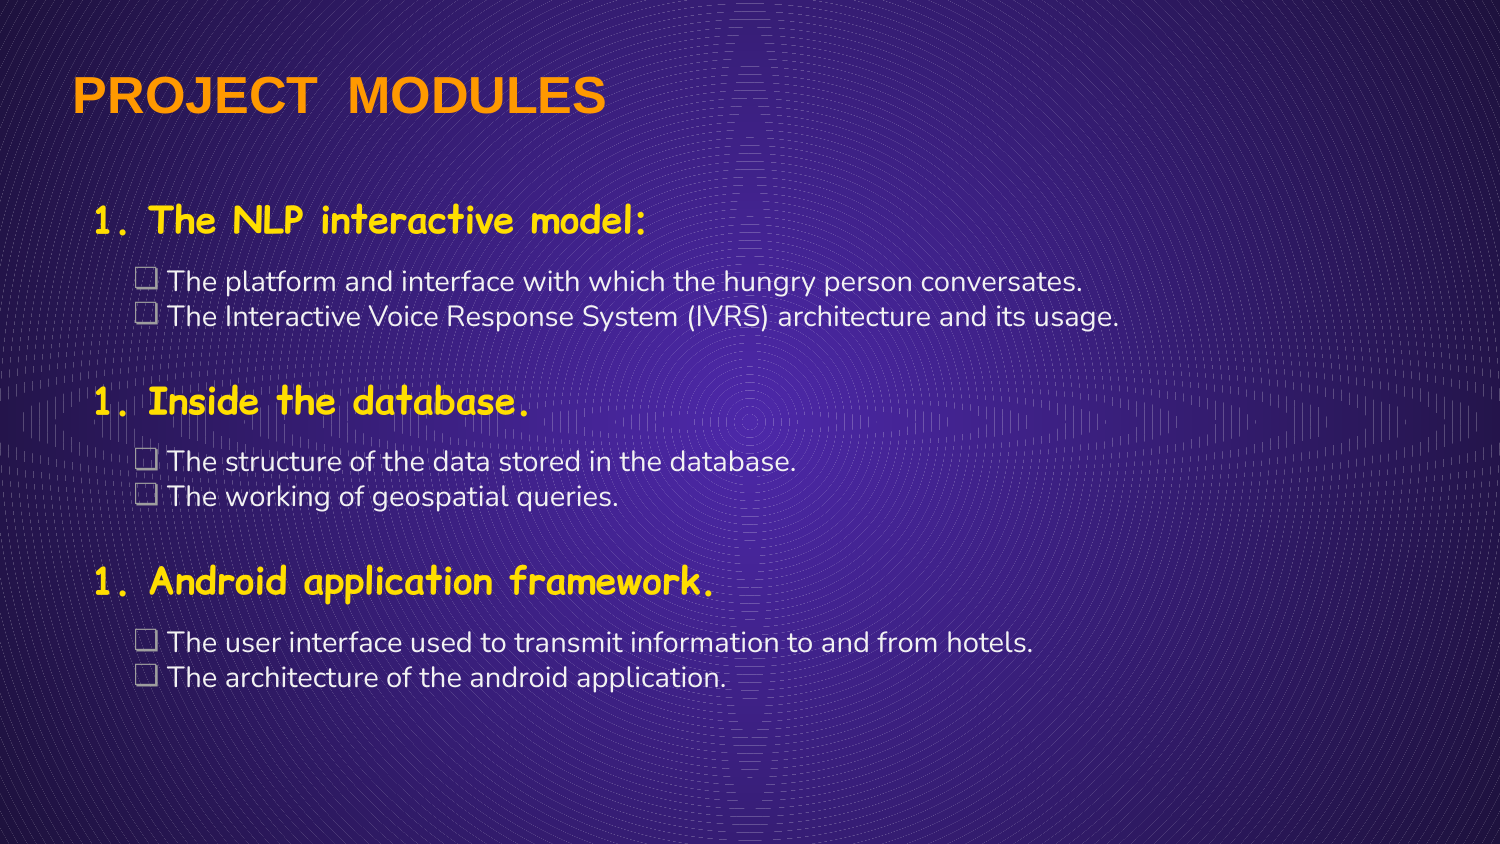

PROJECT  MODULES
The NLP interactive model:
 The platform and interface with which the hungry person conversates.
 The Interactive Voice Response System (IVRS) architecture and its usage.

Inside the database.
 The structure of the data stored in the database.
 The working of geospatial queries.

Android application framework.
 The user interface used to transmit information to and from hotels.
 The architecture of the android application.